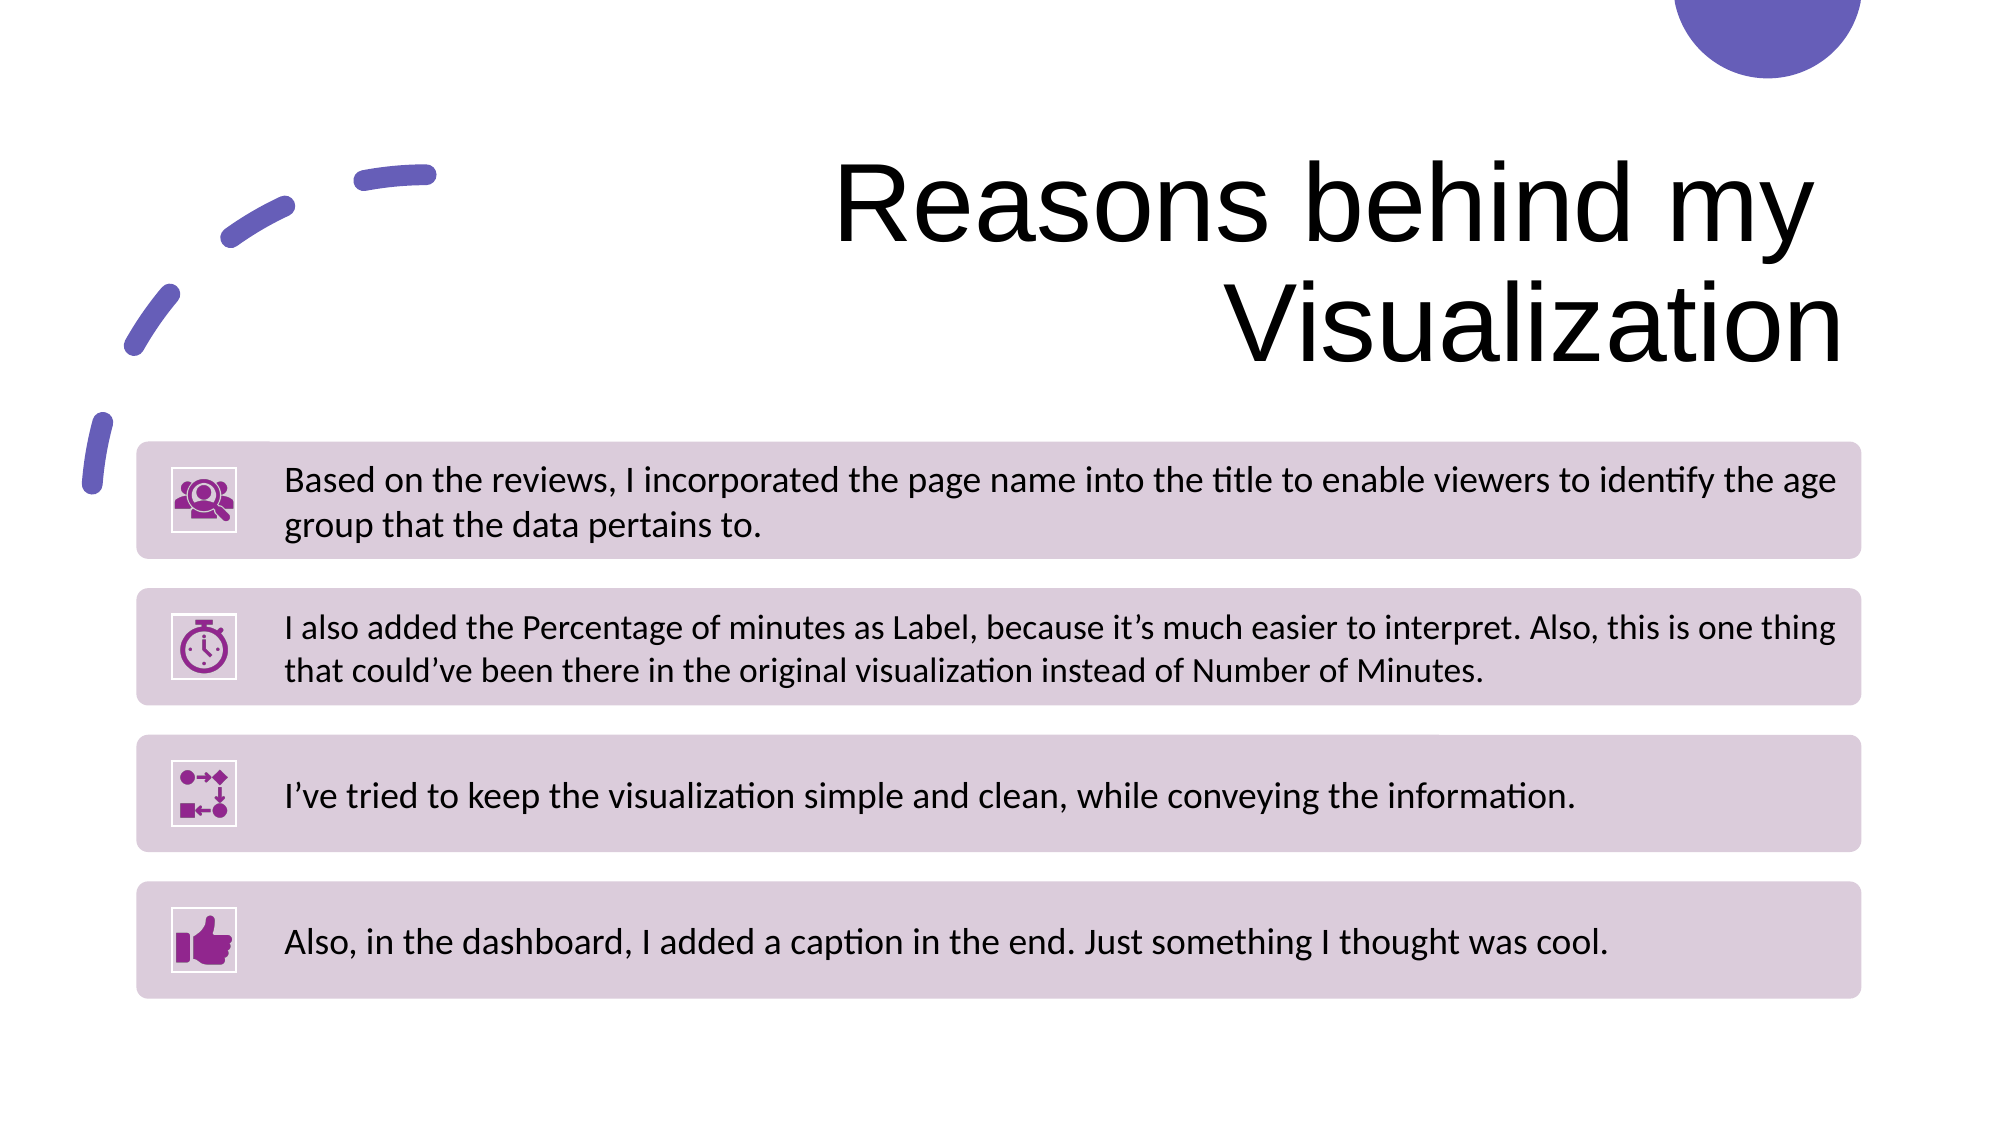

Reasons behind my
Visualization
Based on the reviews, I incorporated the page name into the title to enable viewers to identify the age group that the data pertains to.
I also added the Percentage of minutes as Label, because it’s much easier to interpret. Also, this is one thing that could’ve been there in the original visualization instead of Number of Minutes.
I’ve tried to keep the visualization simple and clean, while conveying the information.
Also, in the dashboard, I added a caption in the end. Just something I thought was cool.